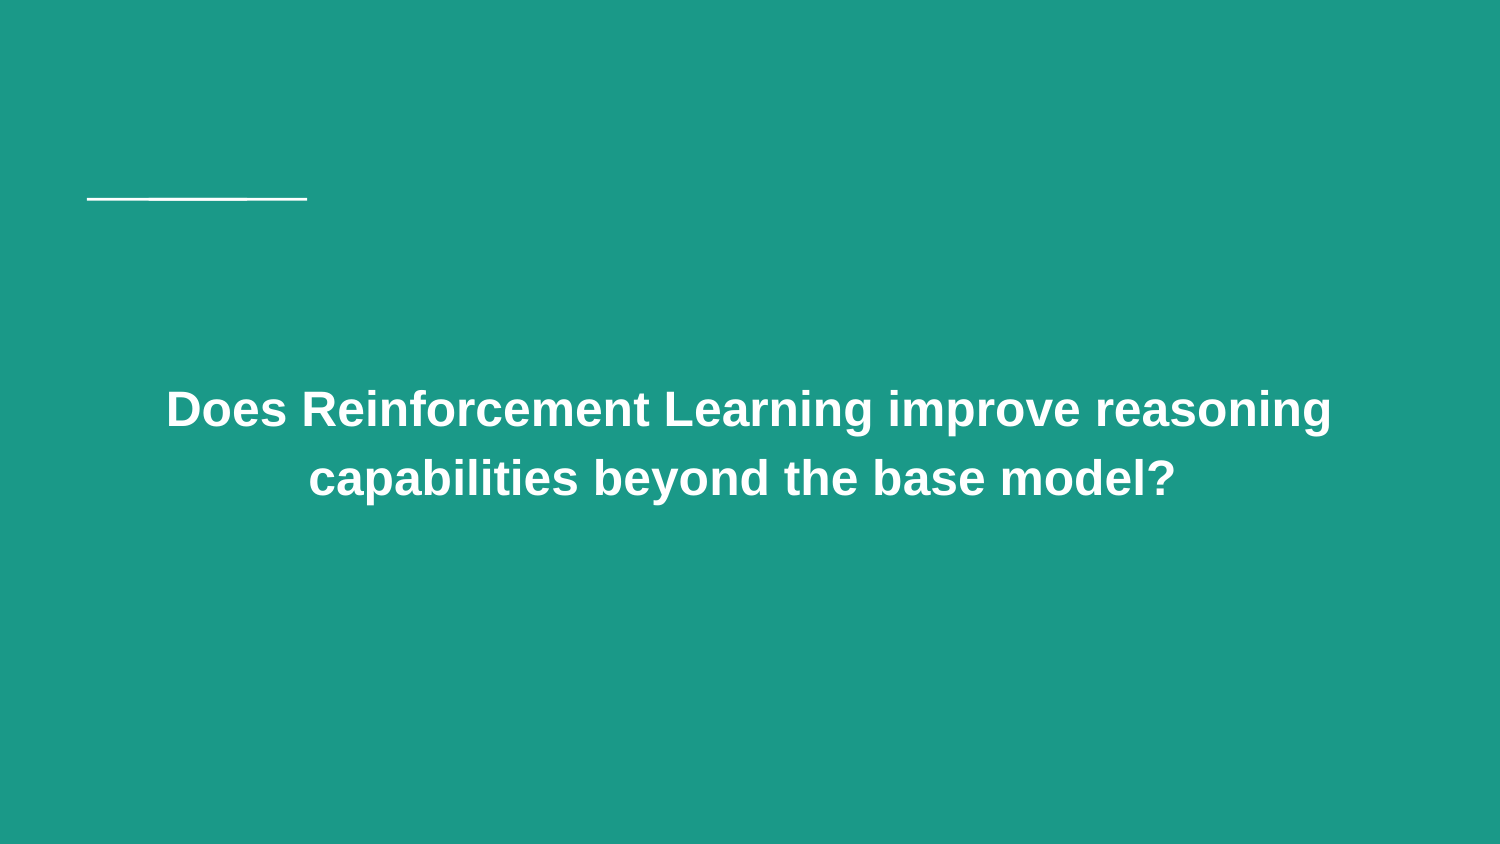

# Does Reinforcement Learning improve reasoning capabilities beyond the base model?